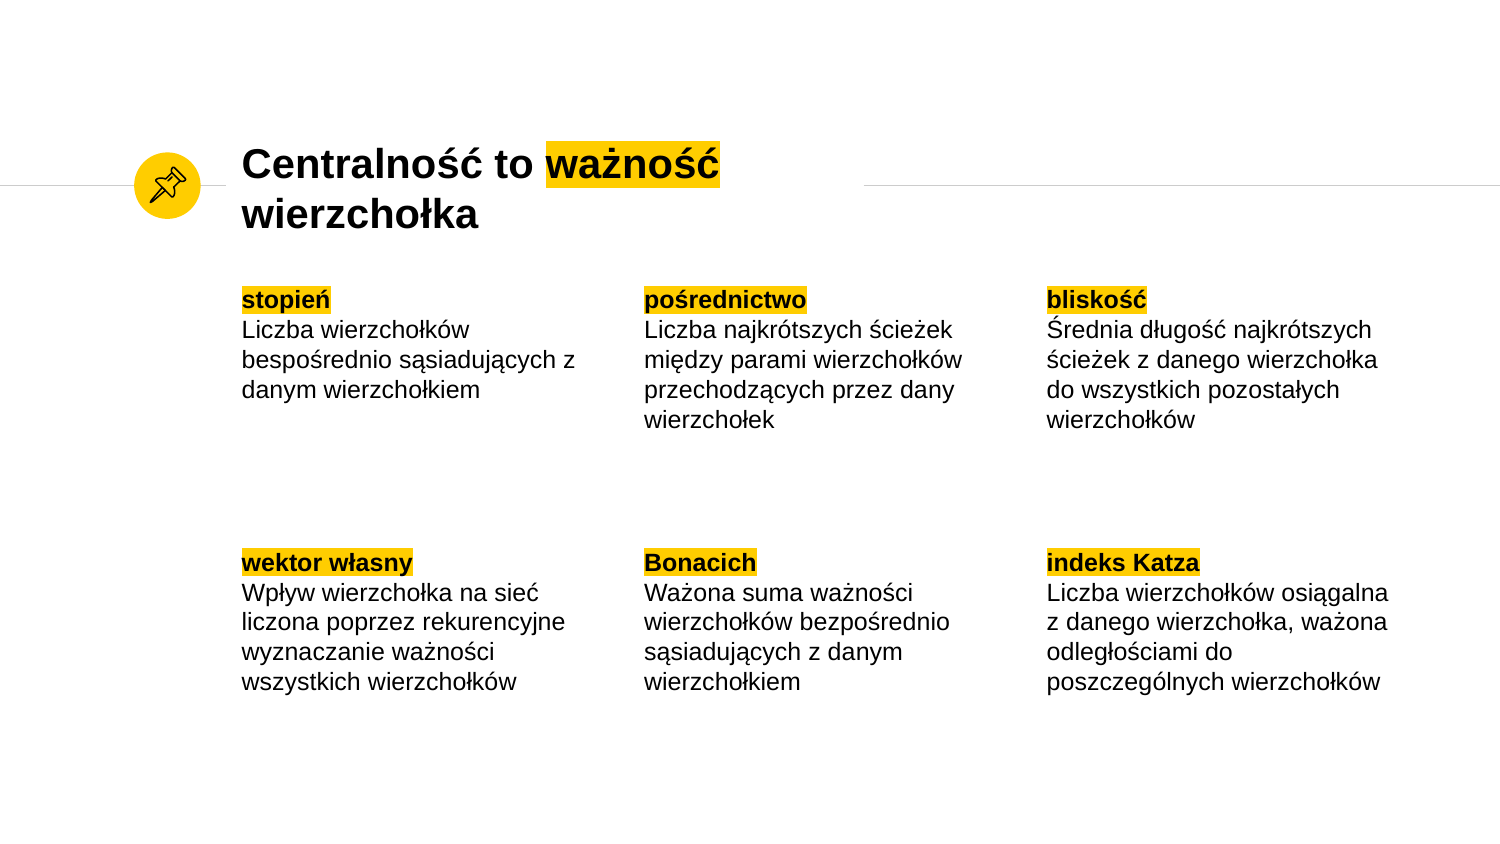

# Centralność to ważność wierzchołka

stopień
Liczba wierzchołków bespośrednio sąsiadujących z danym wierzchołkiem
pośrednictwo
Liczba najkrótszych ścieżek między parami wierzchołków przechodzących przez dany wierzchołek
bliskość
Średnia długość najkrótszych ścieżek z danego wierzchołka do wszystkich pozostałych wierzchołków
wektor własny
Wpływ wierzchołka na sieć liczona poprzez rekurencyjne wyznaczanie ważności wszystkich wierzchołków
Bonacich
Ważona suma ważności wierzchołków bezpośrednio sąsiadujących z danym wierzchołkiem
indeks Katza
Liczba wierzchołków osiągalna z danego wierzchołka, ważona odległościami do poszczególnych wierzchołków